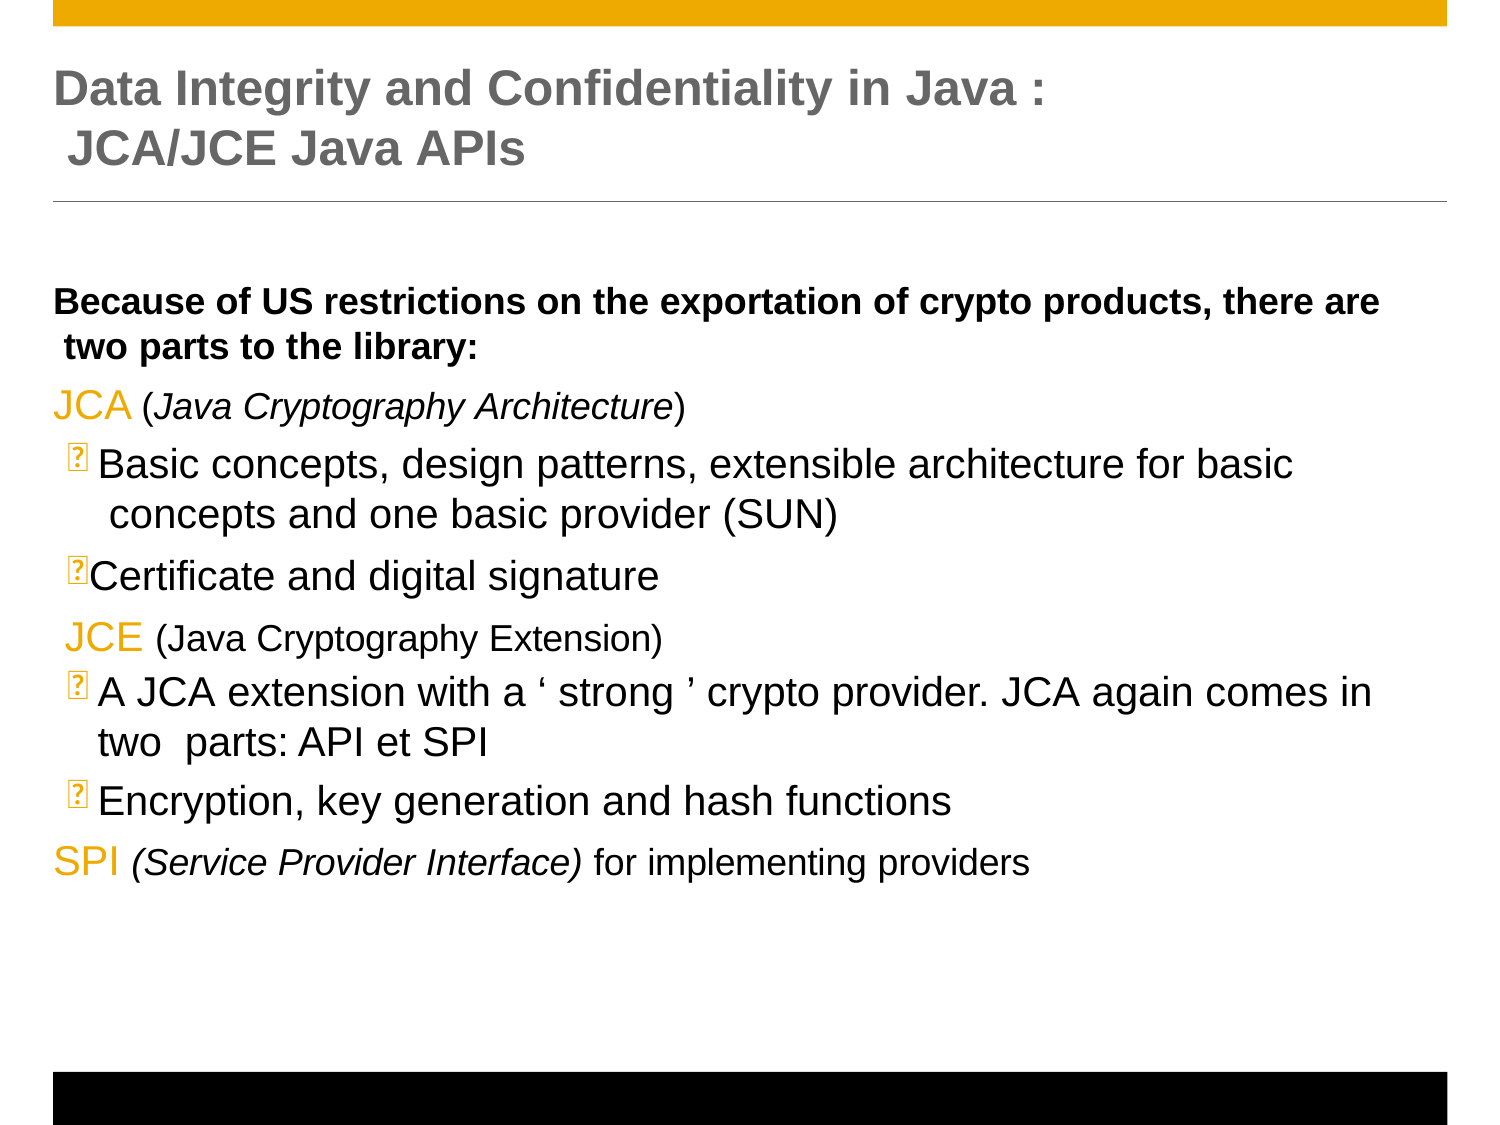

# Data Integrity and Confidentiality in Java :  JCA/JCE Java APIs

Because of US restrictions on the exportation of crypto products, there are  two parts to the library:
JCA (Java Cryptography Architecture)
Basic concepts, design patterns, extensible architecture for basic  concepts and one basic provider (SUN)
Certificate and digital signature  JCE (Java Cryptography Extension)
A JCA extension with a ‘ strong ’ crypto provider. JCA again comes in two  parts: API et SPI
Encryption, key generation and hash functions
SPI (Service Provider Interface) for implementing providers

©  2011 SAP AG. All rights reserved.